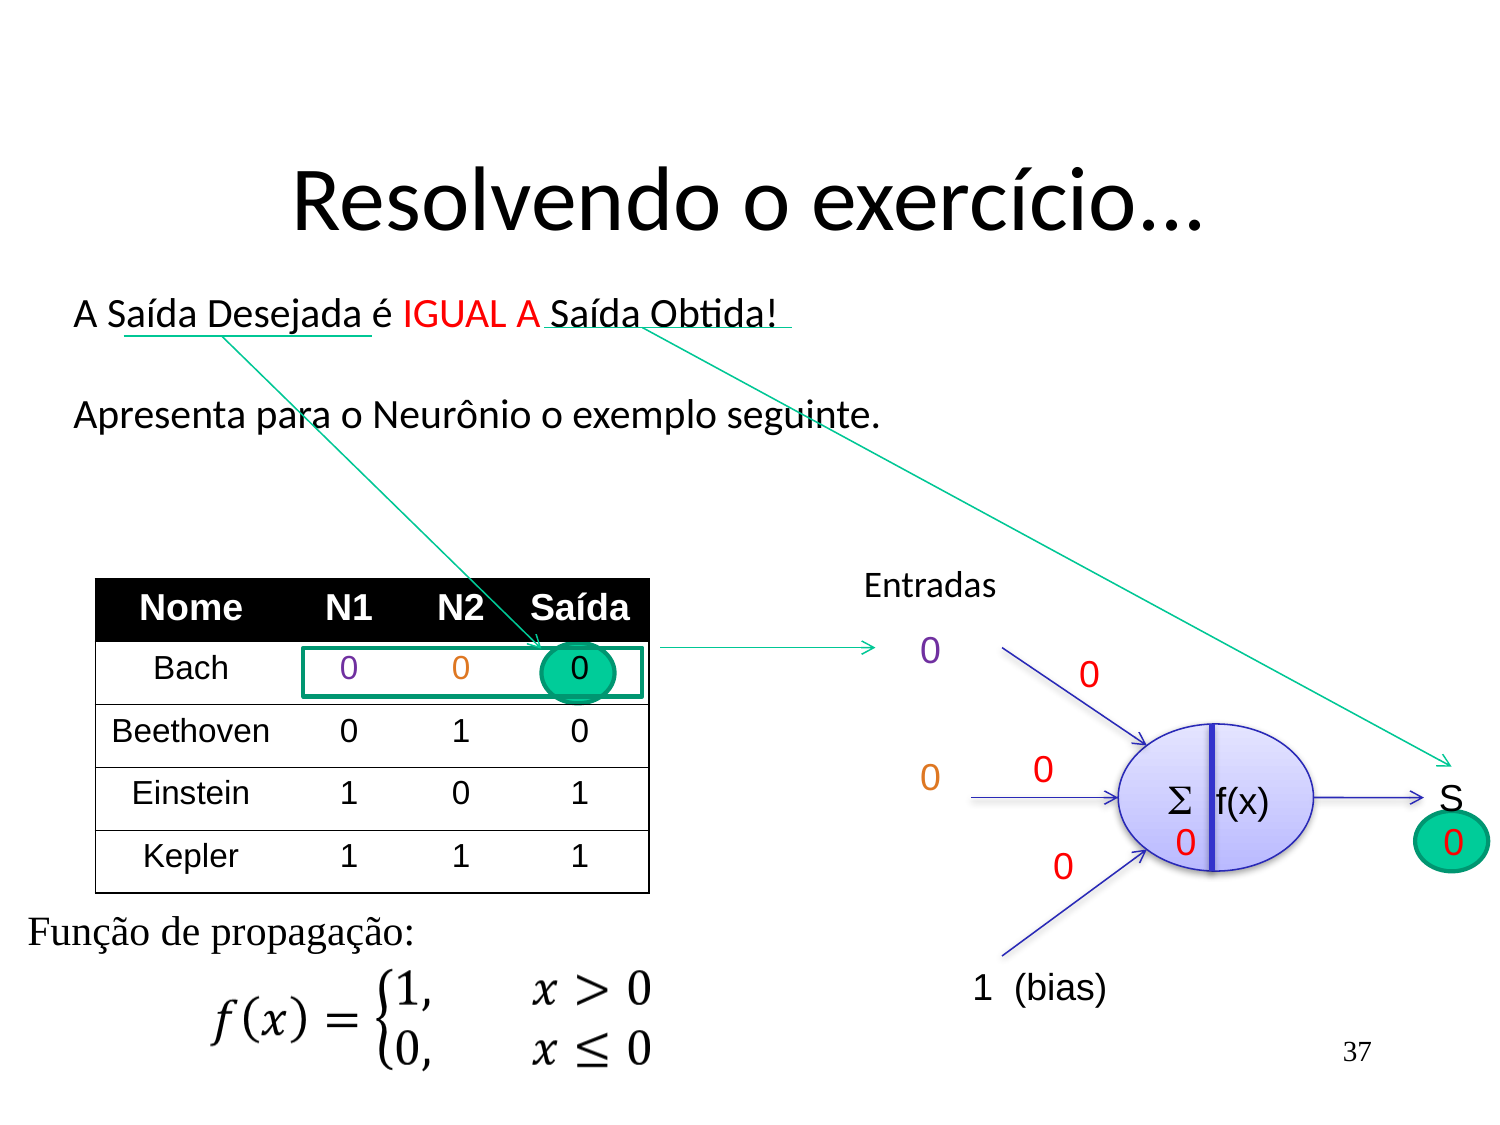

# Resolvendo o exercício...
A Saída Desejada é IGUAL A Saída Obtida!

Apresenta para o Neurônio o exemplo seguinte.
Entradas
| Nome | N1 | N2 | Saída |
| --- | --- | --- | --- |
| Bach | 0 | 0 | 0 |
| Beethoven | 0 | 1 | 0 |
| Einstein | 1 | 0 | 1 |
| Kepler | 1 | 1 | 1 |
0

0

Σ  f(x)
0
0
S
0

0
0
Função de propagação:
1  (bias)

37